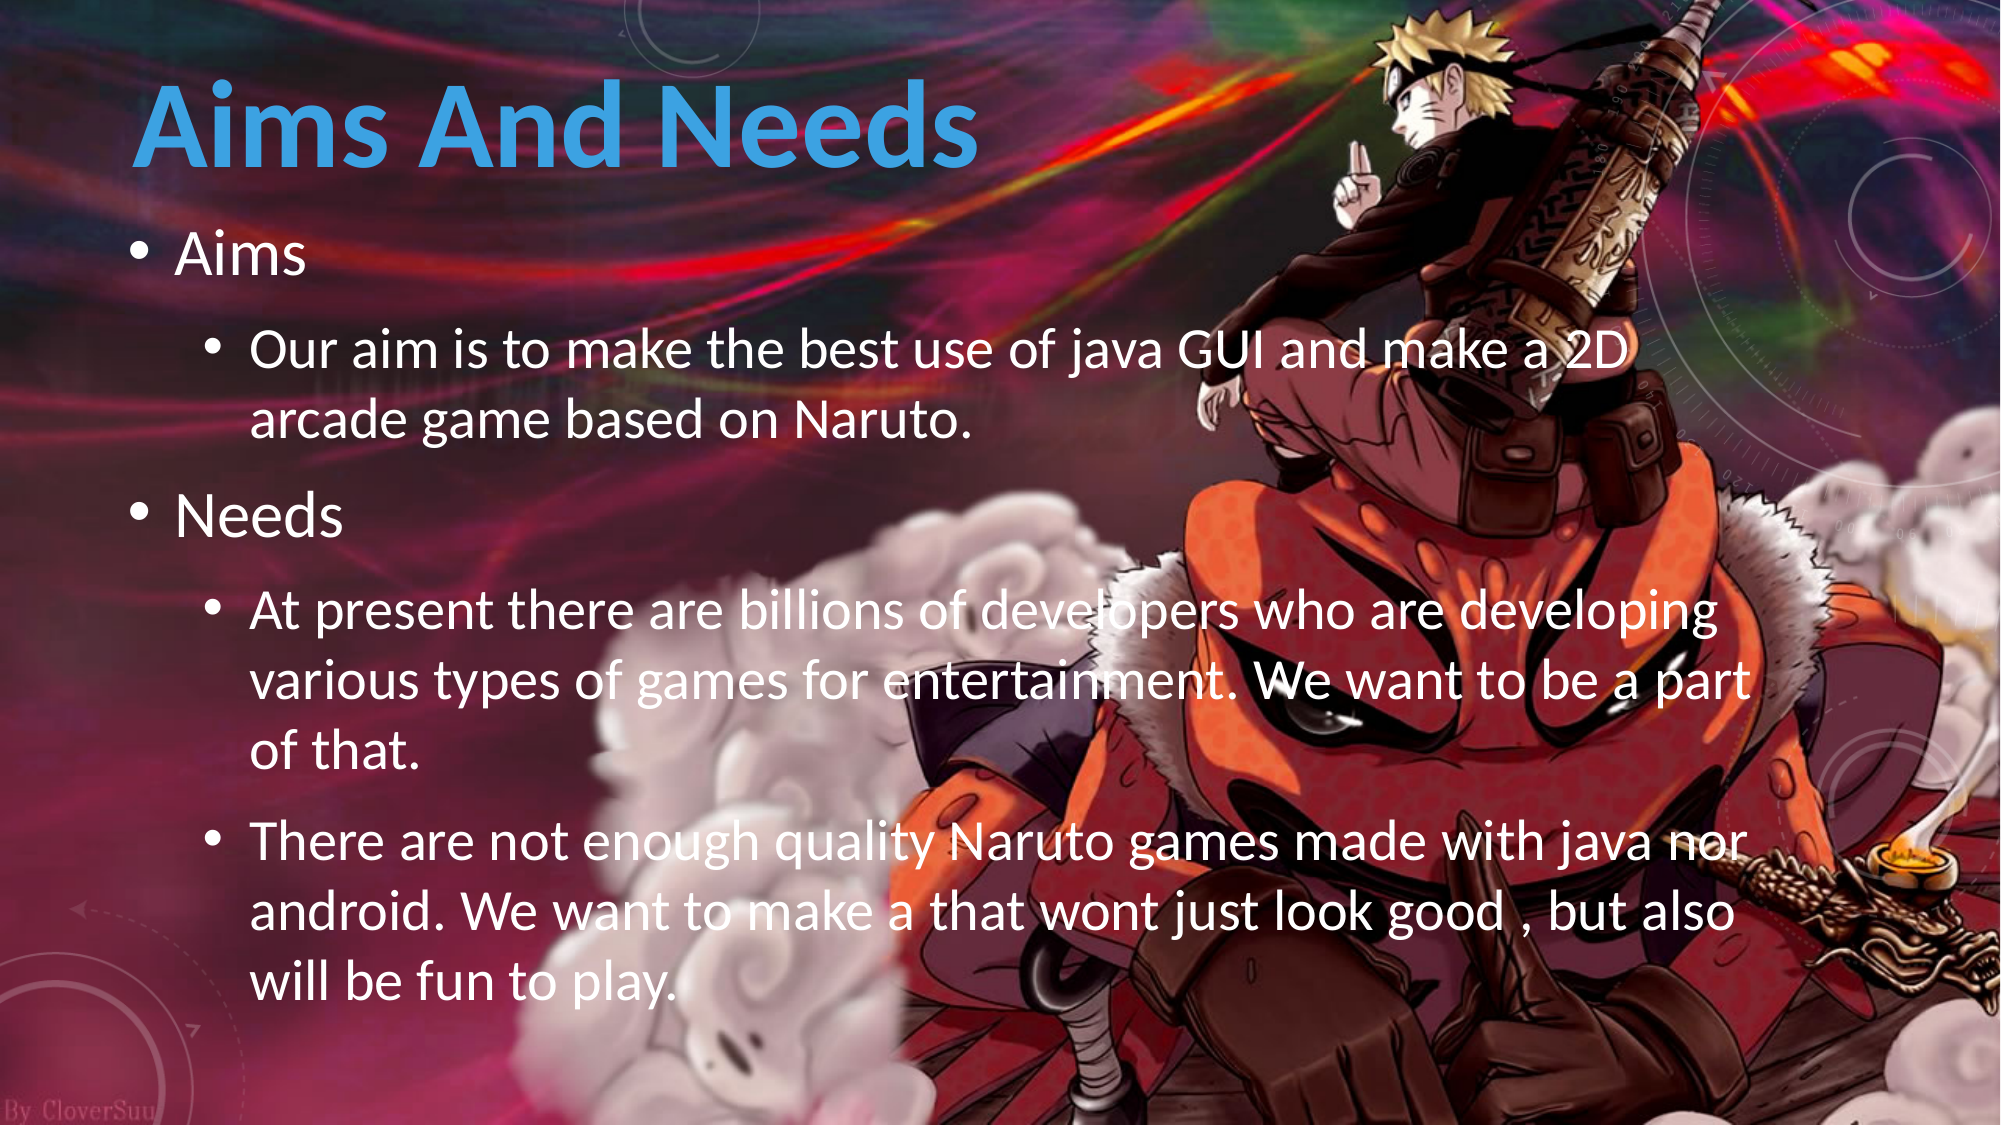

Aims And Needs
Aims
Our aim is to make the best use of java GUI and make a 2D arcade game based on Naruto.
Needs
At present there are billions of developers who are developing various types of games for entertainment. We want to be a part of that.
There are not enough quality Naruto games made with java nor android. We want to make a that wont just look good , but also will be fun to play.